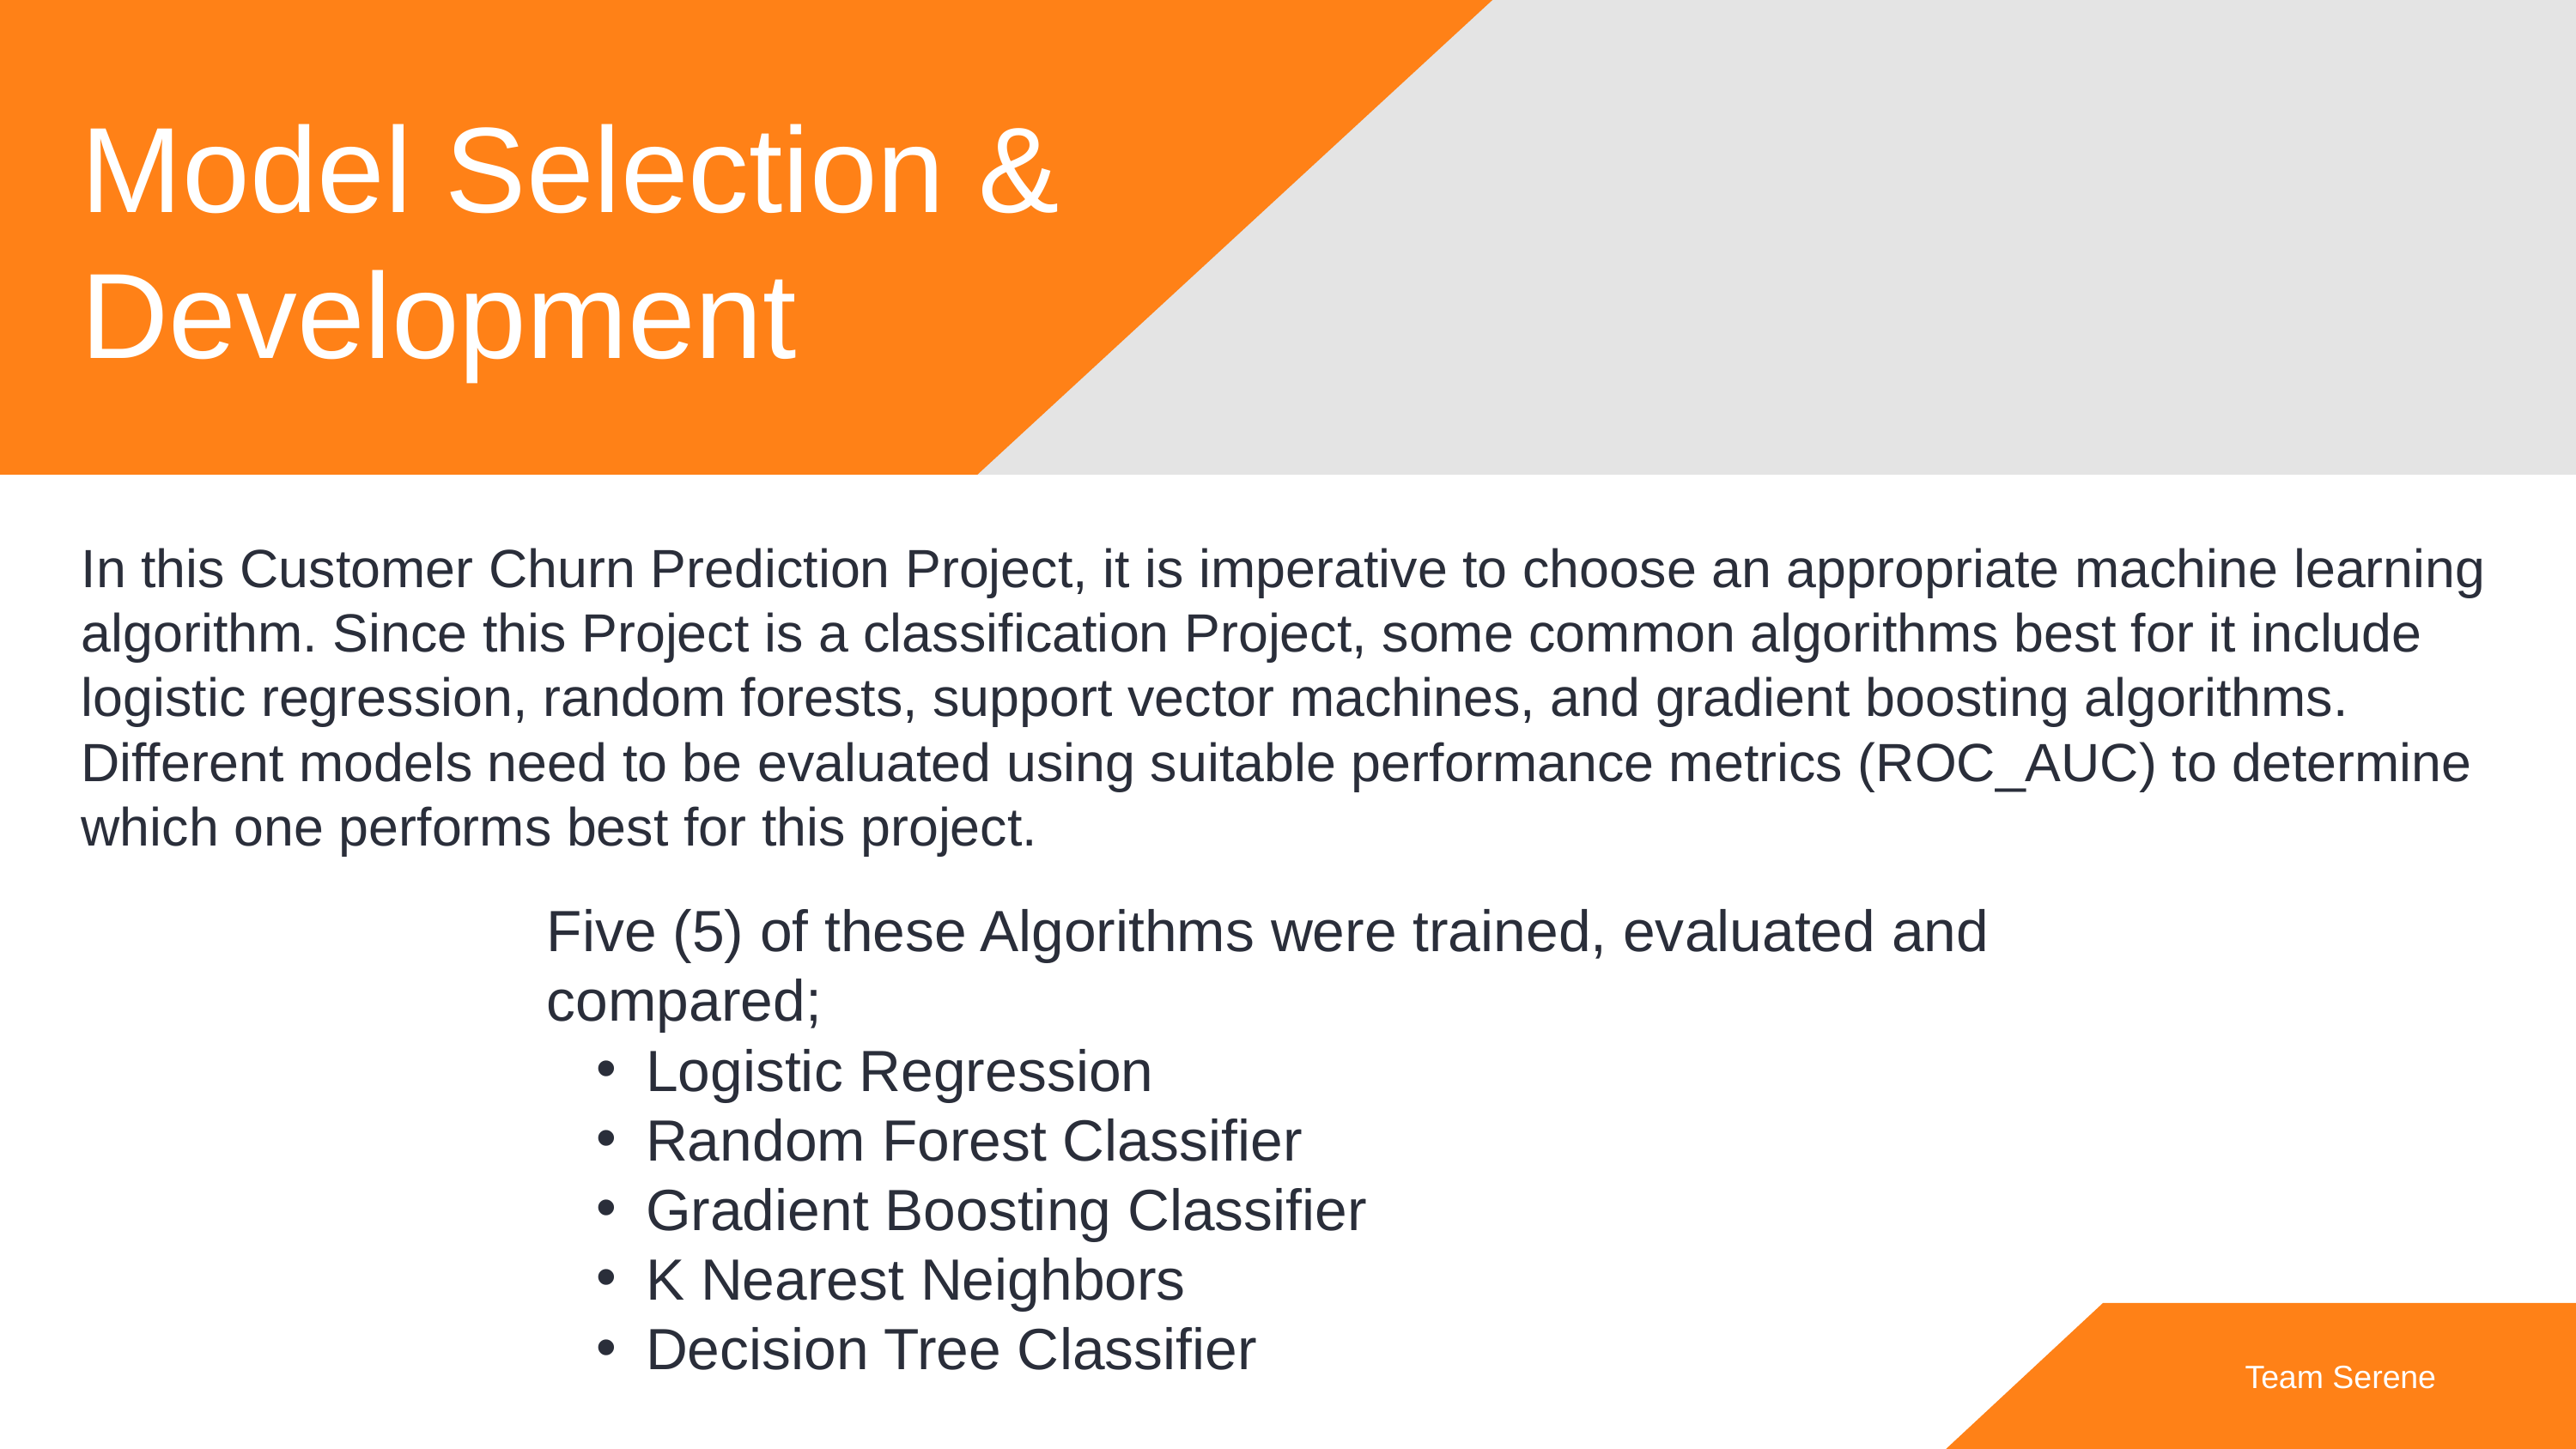

Model Selection & Development

In this Customer Churn Prediction Project, it is imperative to choose an appropriate machine learning algorithm. Since this Project is a classification Project, some common algorithms best for it include logistic regression, random forests, support vector machines, and gradient boosting algorithms. Different models need to be evaluated using suitable performance metrics (ROC_AUC) to determine which one performs best for this project.
Five (5) of these Algorithms were trained, evaluated and compared;
Logistic Regression
Random Forest Classifier
Gradient Boosting Classifier
K Nearest Neighbors
Decision Tree Classifier

Team Serene